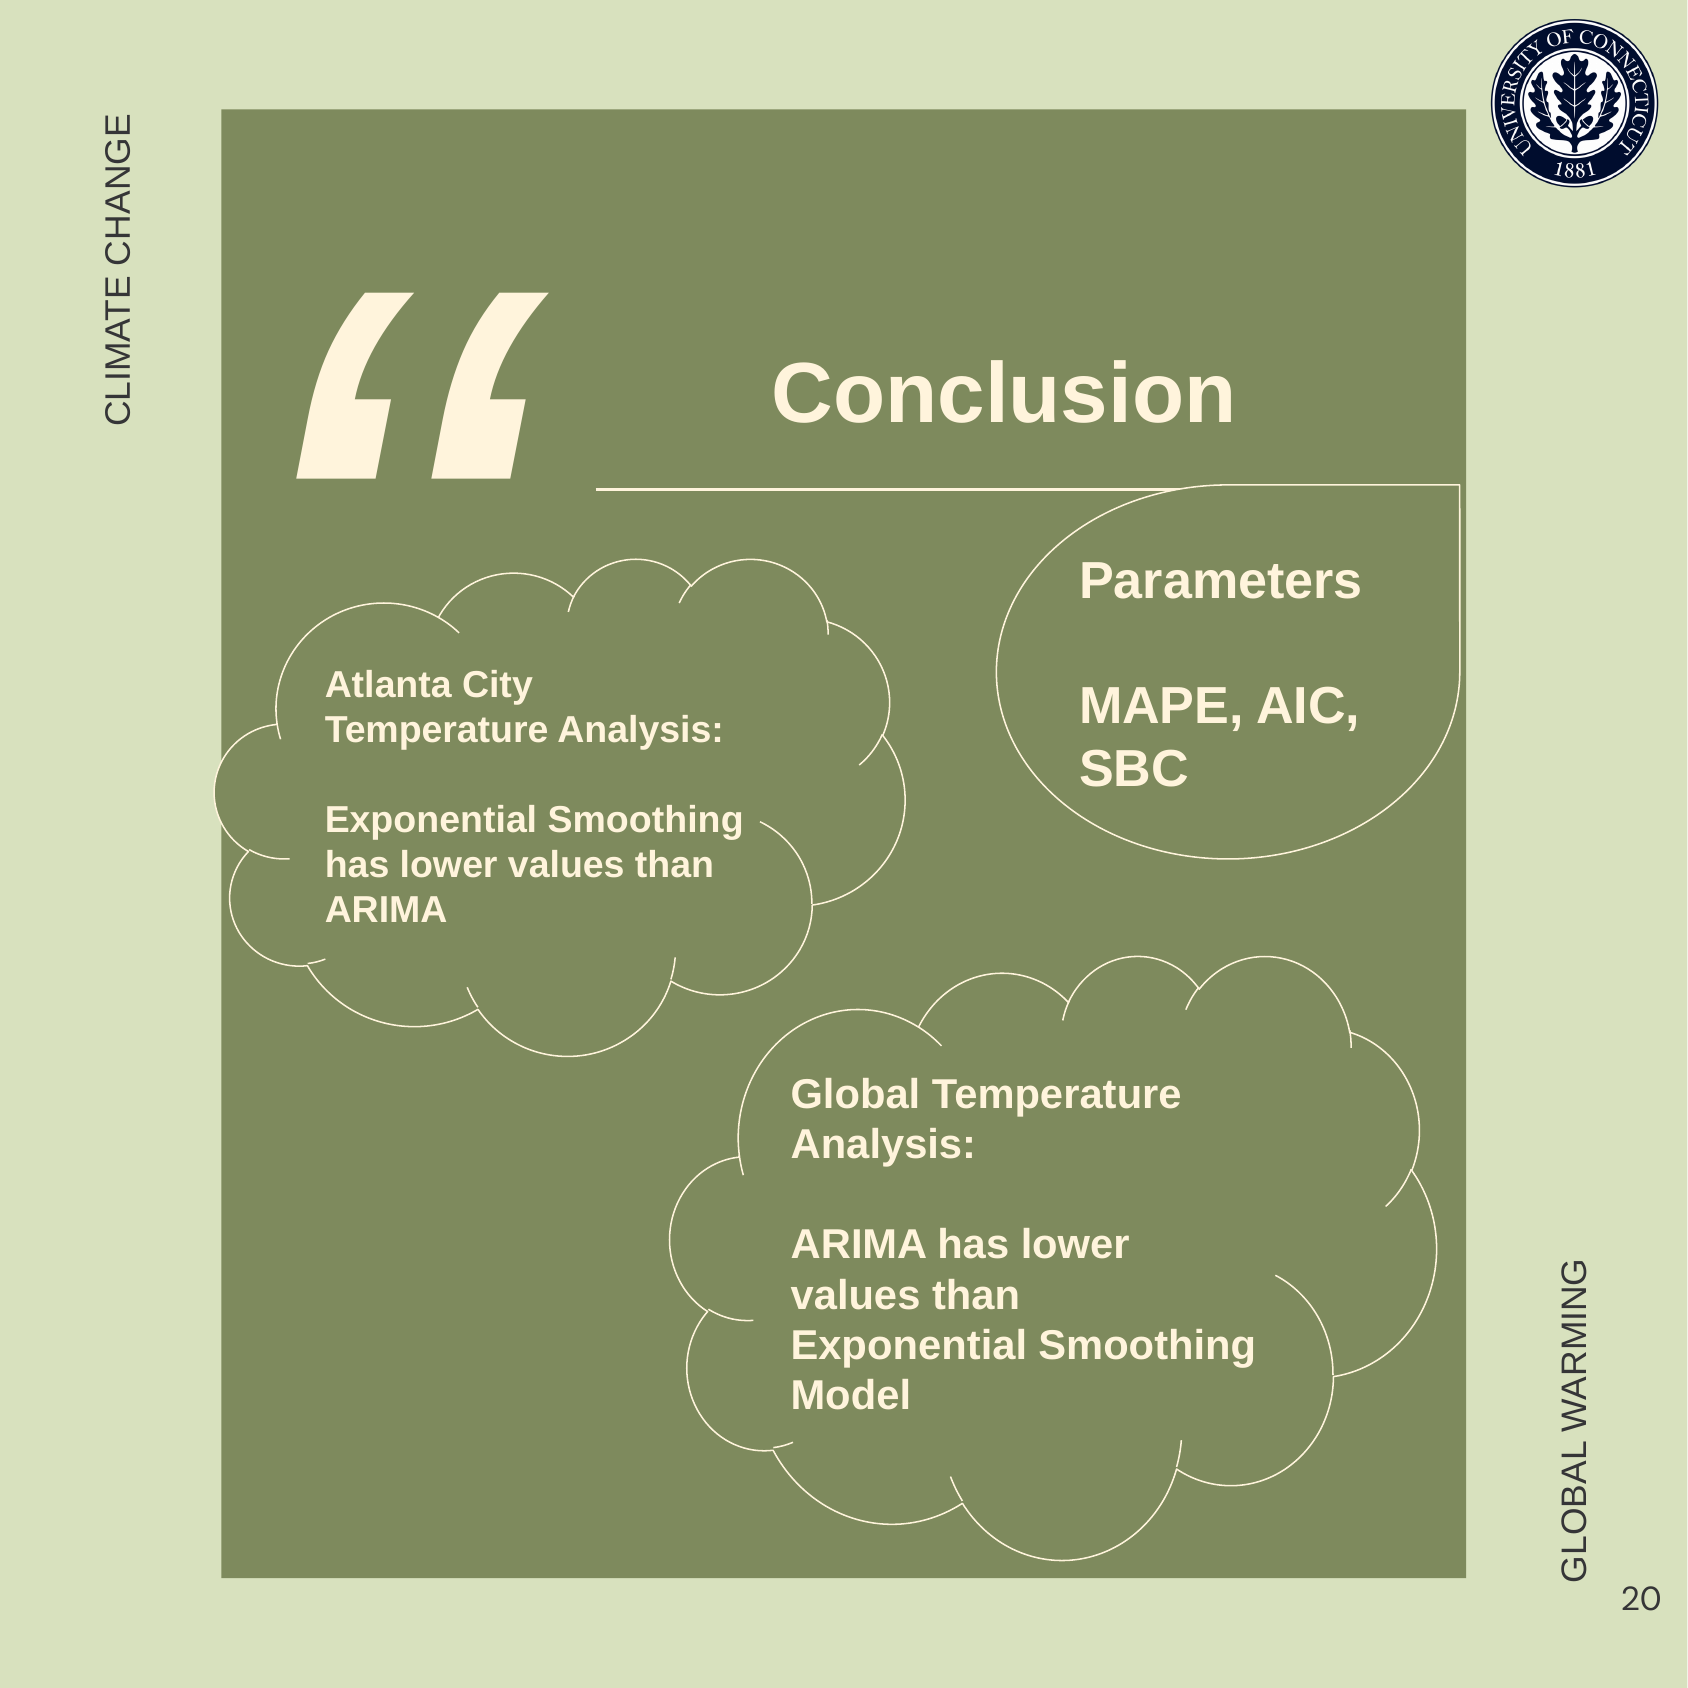

# Conclusion
Parameters

MAPE, AIC, SBC
Atlanta City Temperature Analysis:

Exponential Smoothing has lower values than ARIMA
Global Temperature Analysis:

ARIMA has lower values than Exponential Smoothing Model
20